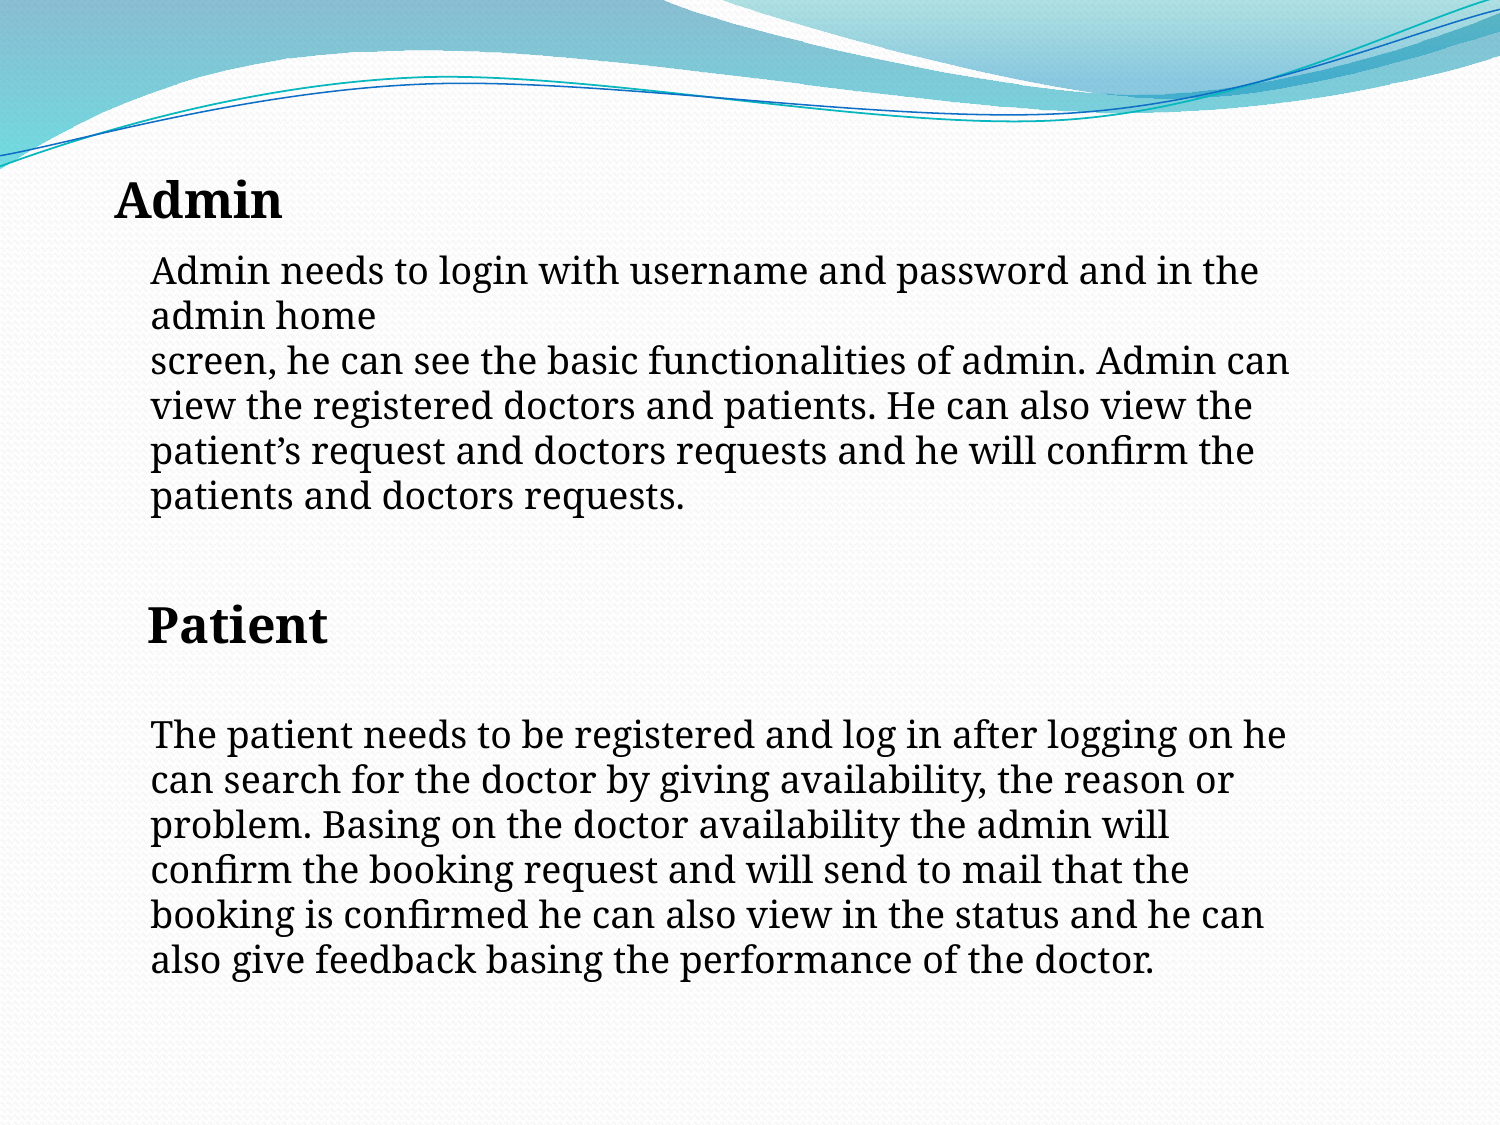

Admin
Admin needs to login with username and password and in the admin home
screen, he can see the basic functionalities of admin. Admin can view the registered doctors and patients. He can also view the patient’s request and doctors requests and he will confirm the patients and doctors requests.
Patient
The patient needs to be registered and log in after logging on he can search for the doctor by giving availability, the reason or problem. Basing on the doctor availability the admin will confirm the booking request and will send to mail that the booking is confirmed he can also view in the status and he can also give feedback basing the performance of the doctor.